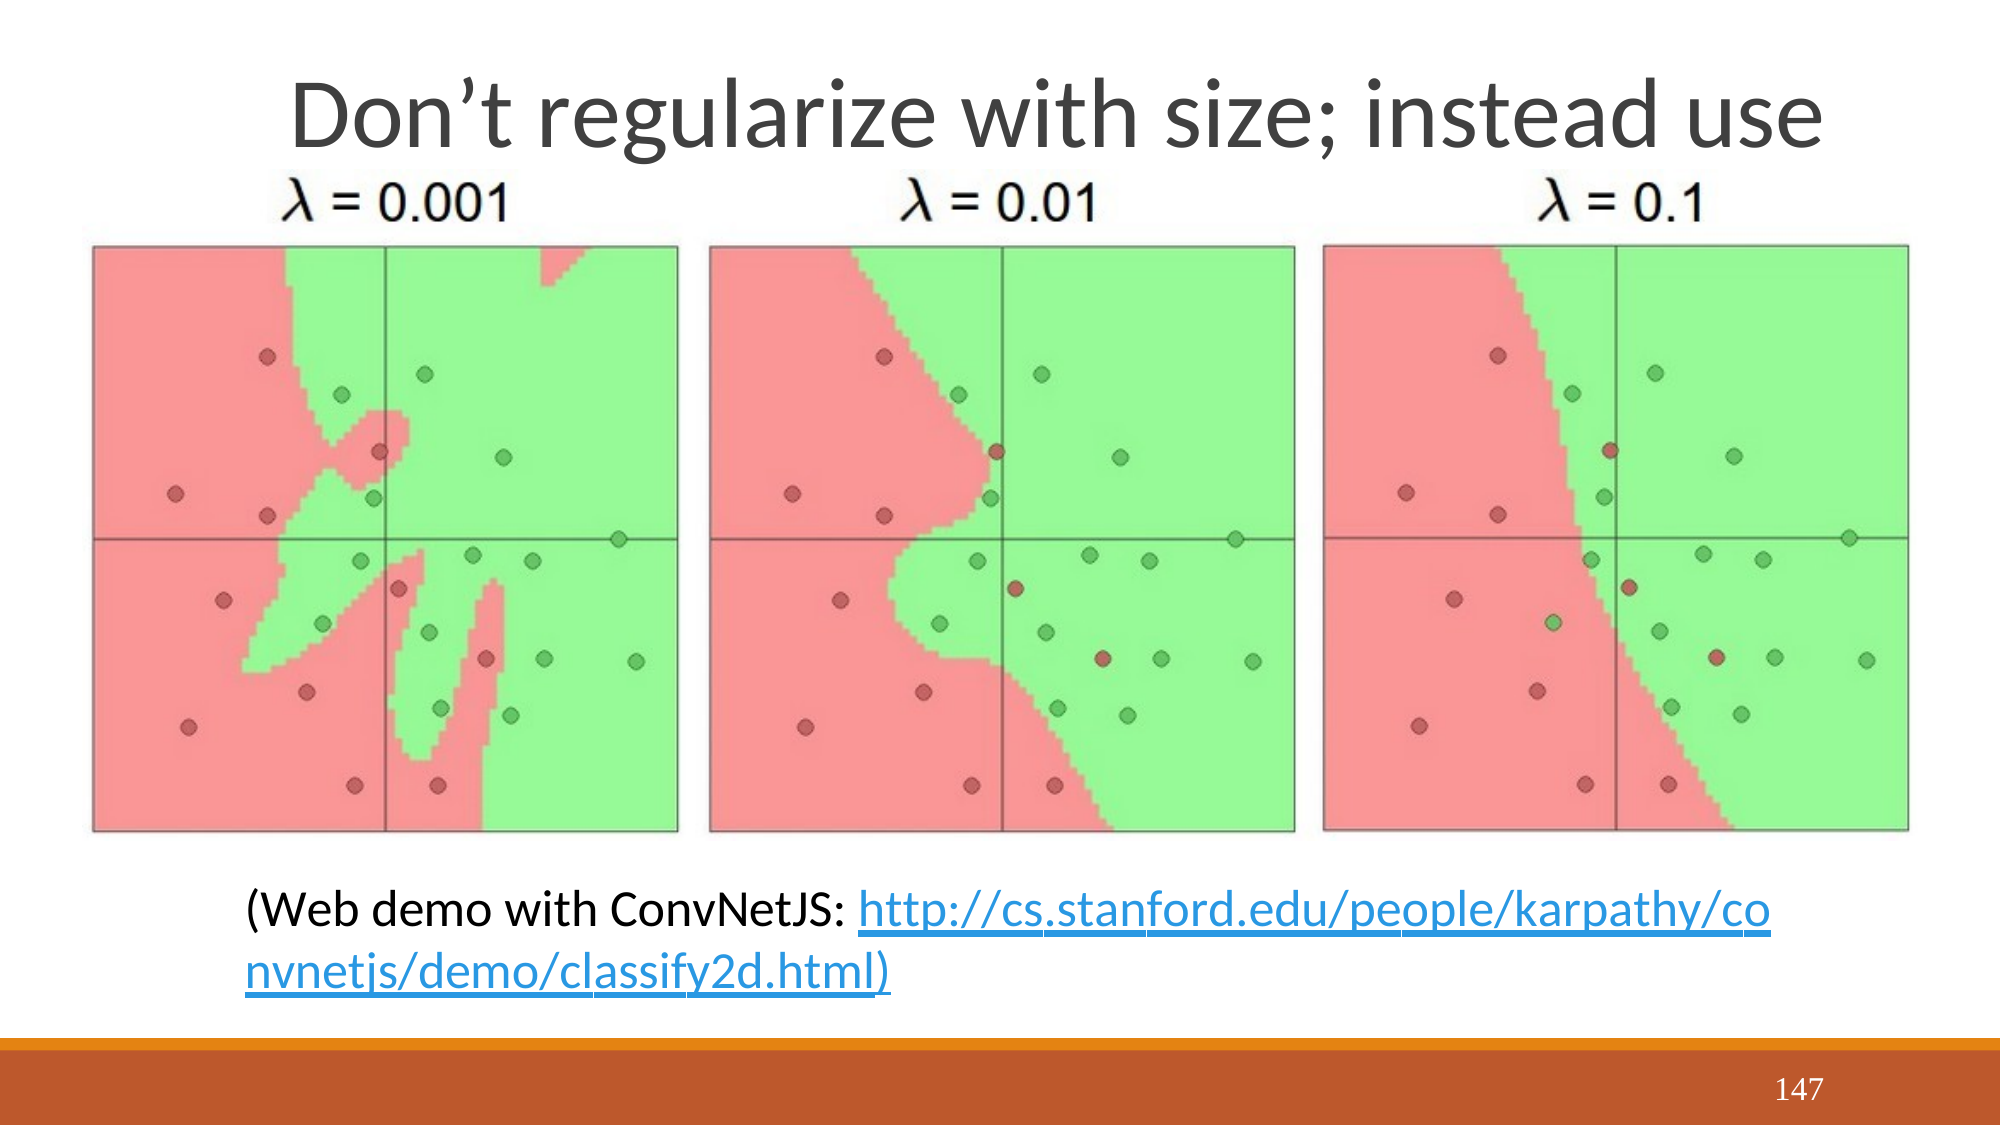

# Don’t regularize with size; instead use stronger L2

(Web demo with ConvNetJS: http://cs.stanford.edu/people/karpathy/convnetjs/demo/classify2d.html)

147
Justin Johnson
September 18, 2019
Lecture 5 -